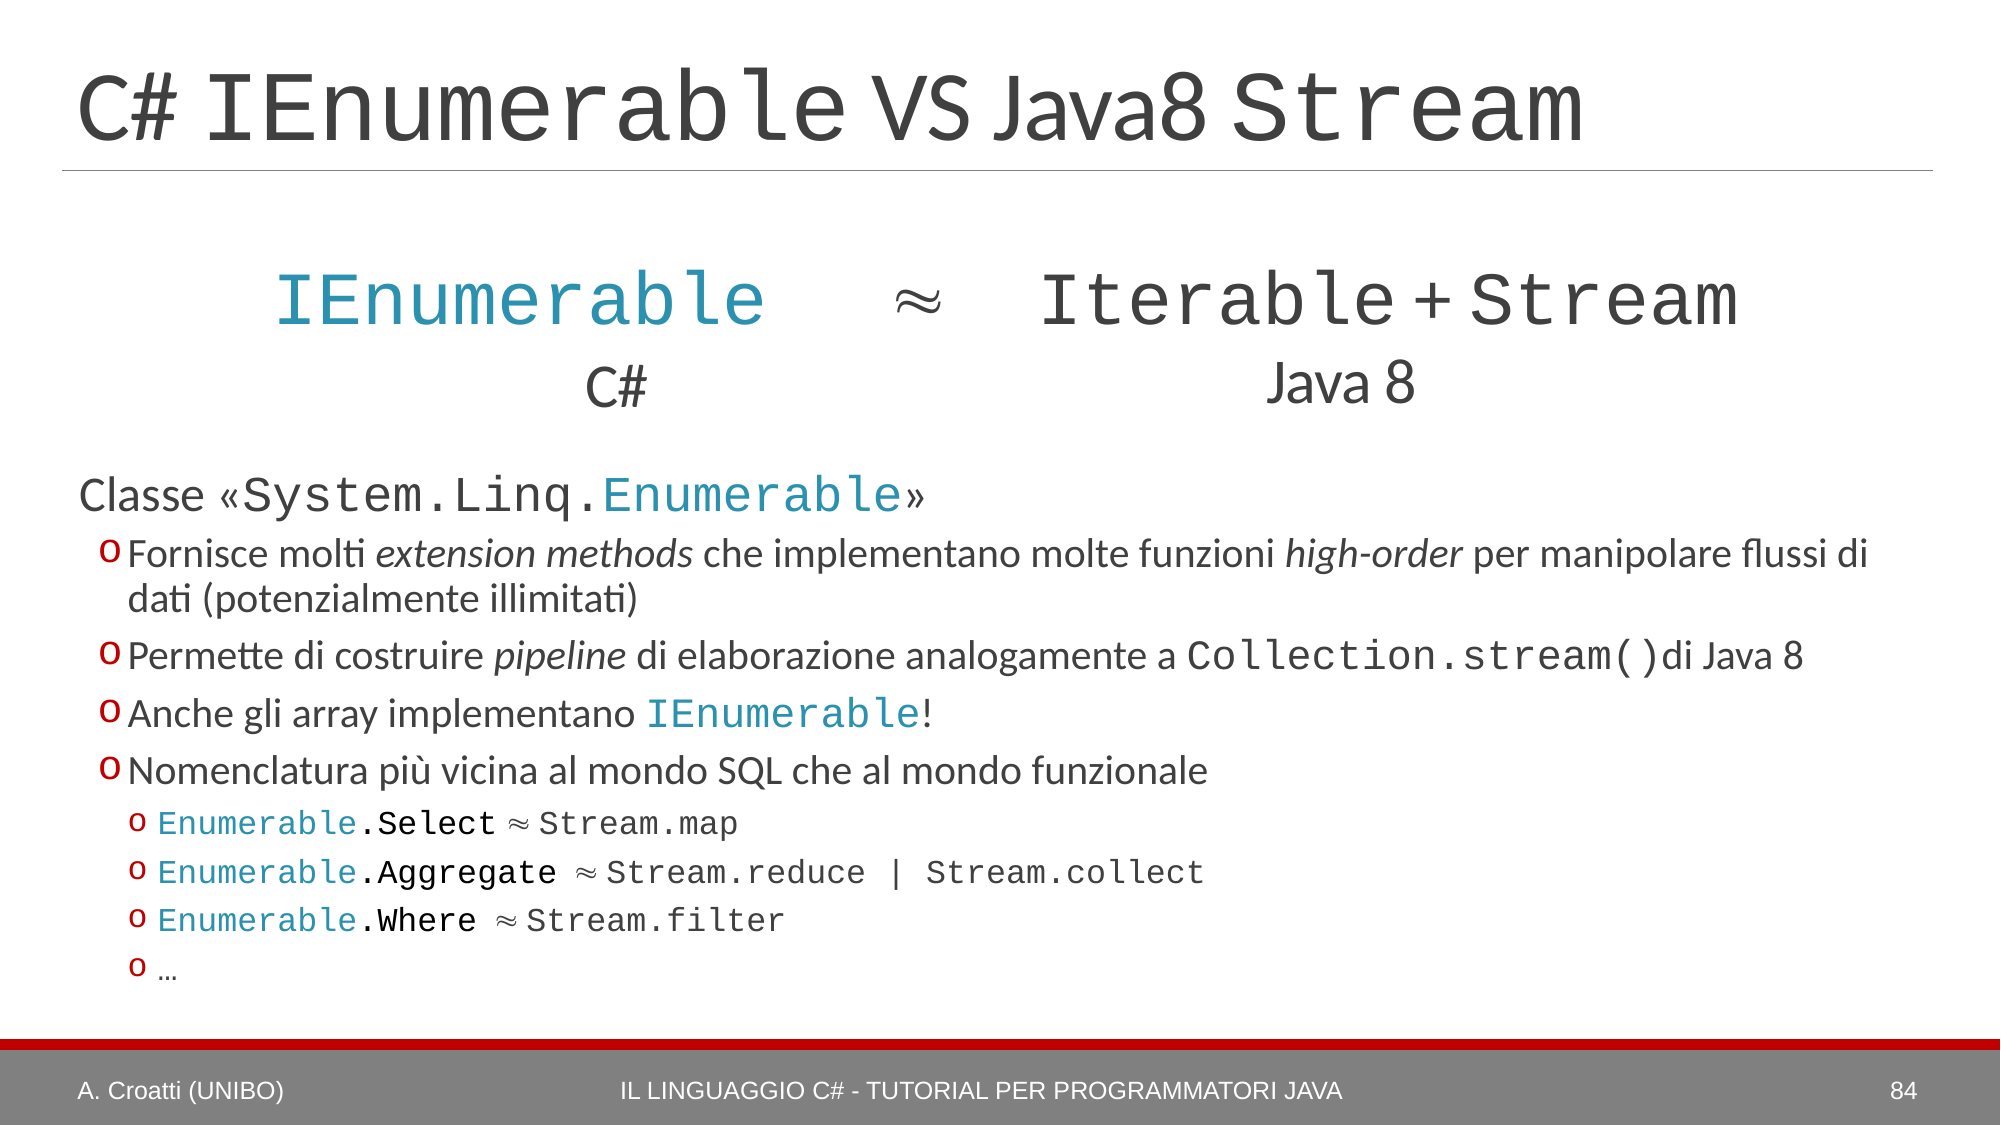

# C# IEnumerable VS Java8 Stream
IEnumerable	 ≈	 Iterable + Stream
Java 8
C#
Classe «System.Linq.Enumerable»
Fornisce molti extension methods che implementano molte funzioni high-order per manipolare flussi di dati (potenzialmente illimitati)
Permette di costruire pipeline di elaborazione analogamente a Collection.stream()di Java 8
Anche gli array implementano IEnumerable!
Nomenclatura più vicina al mondo SQL che al mondo funzionale
Enumerable.Select ≈ Stream.map
Enumerable.Aggregate  ≈ Stream.reduce | Stream.collect
Enumerable.Where  ≈ Stream.filter
…
A. Croatti (UNIBO)
Il Linguaggio C# - Tutorial per Programmatori Java
84